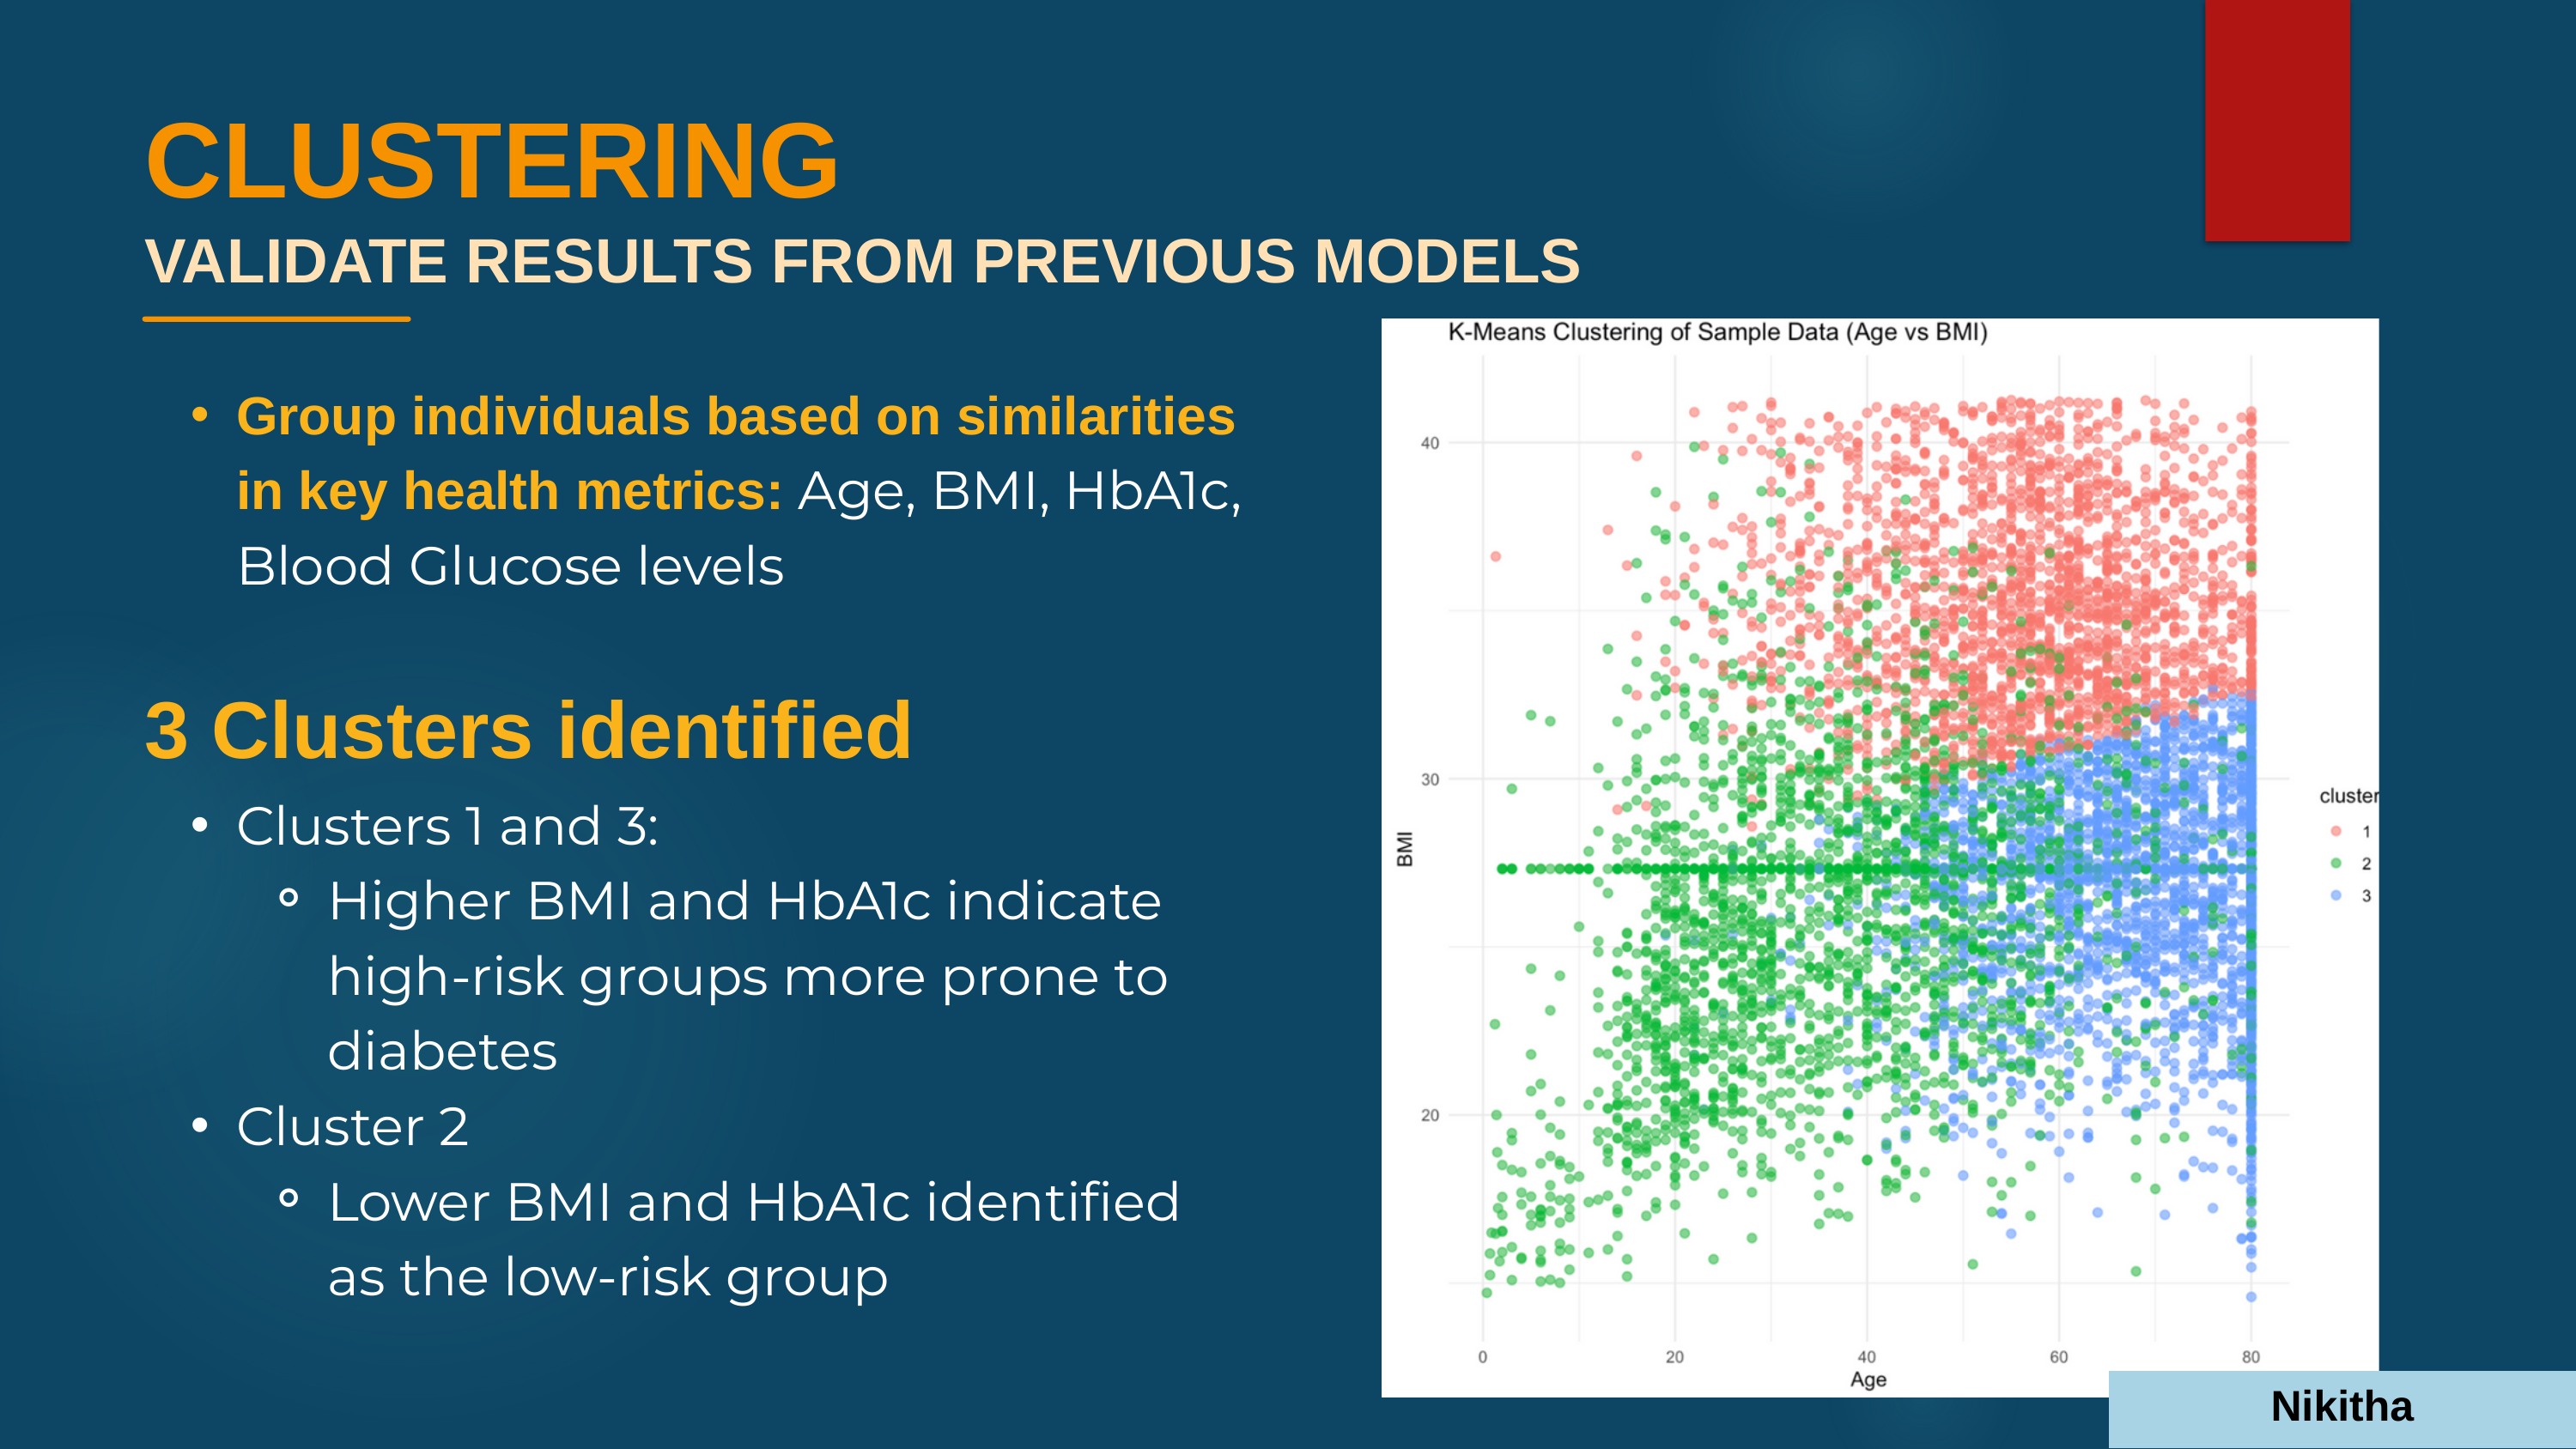

CLUSTERING
VALIDATE RESULTS FROM PREVIOUS MODELS

Group individuals based on similarities in key health metrics: Age, BMI, HbA1c, Blood Glucose levels
3 Clusters identified
Clusters 1 and 3:
Higher BMI and HbA1c indicate high-risk groups more prone to diabetes
Cluster 2
Lower BMI and HbA1c identified as the low-risk group

Nikitha